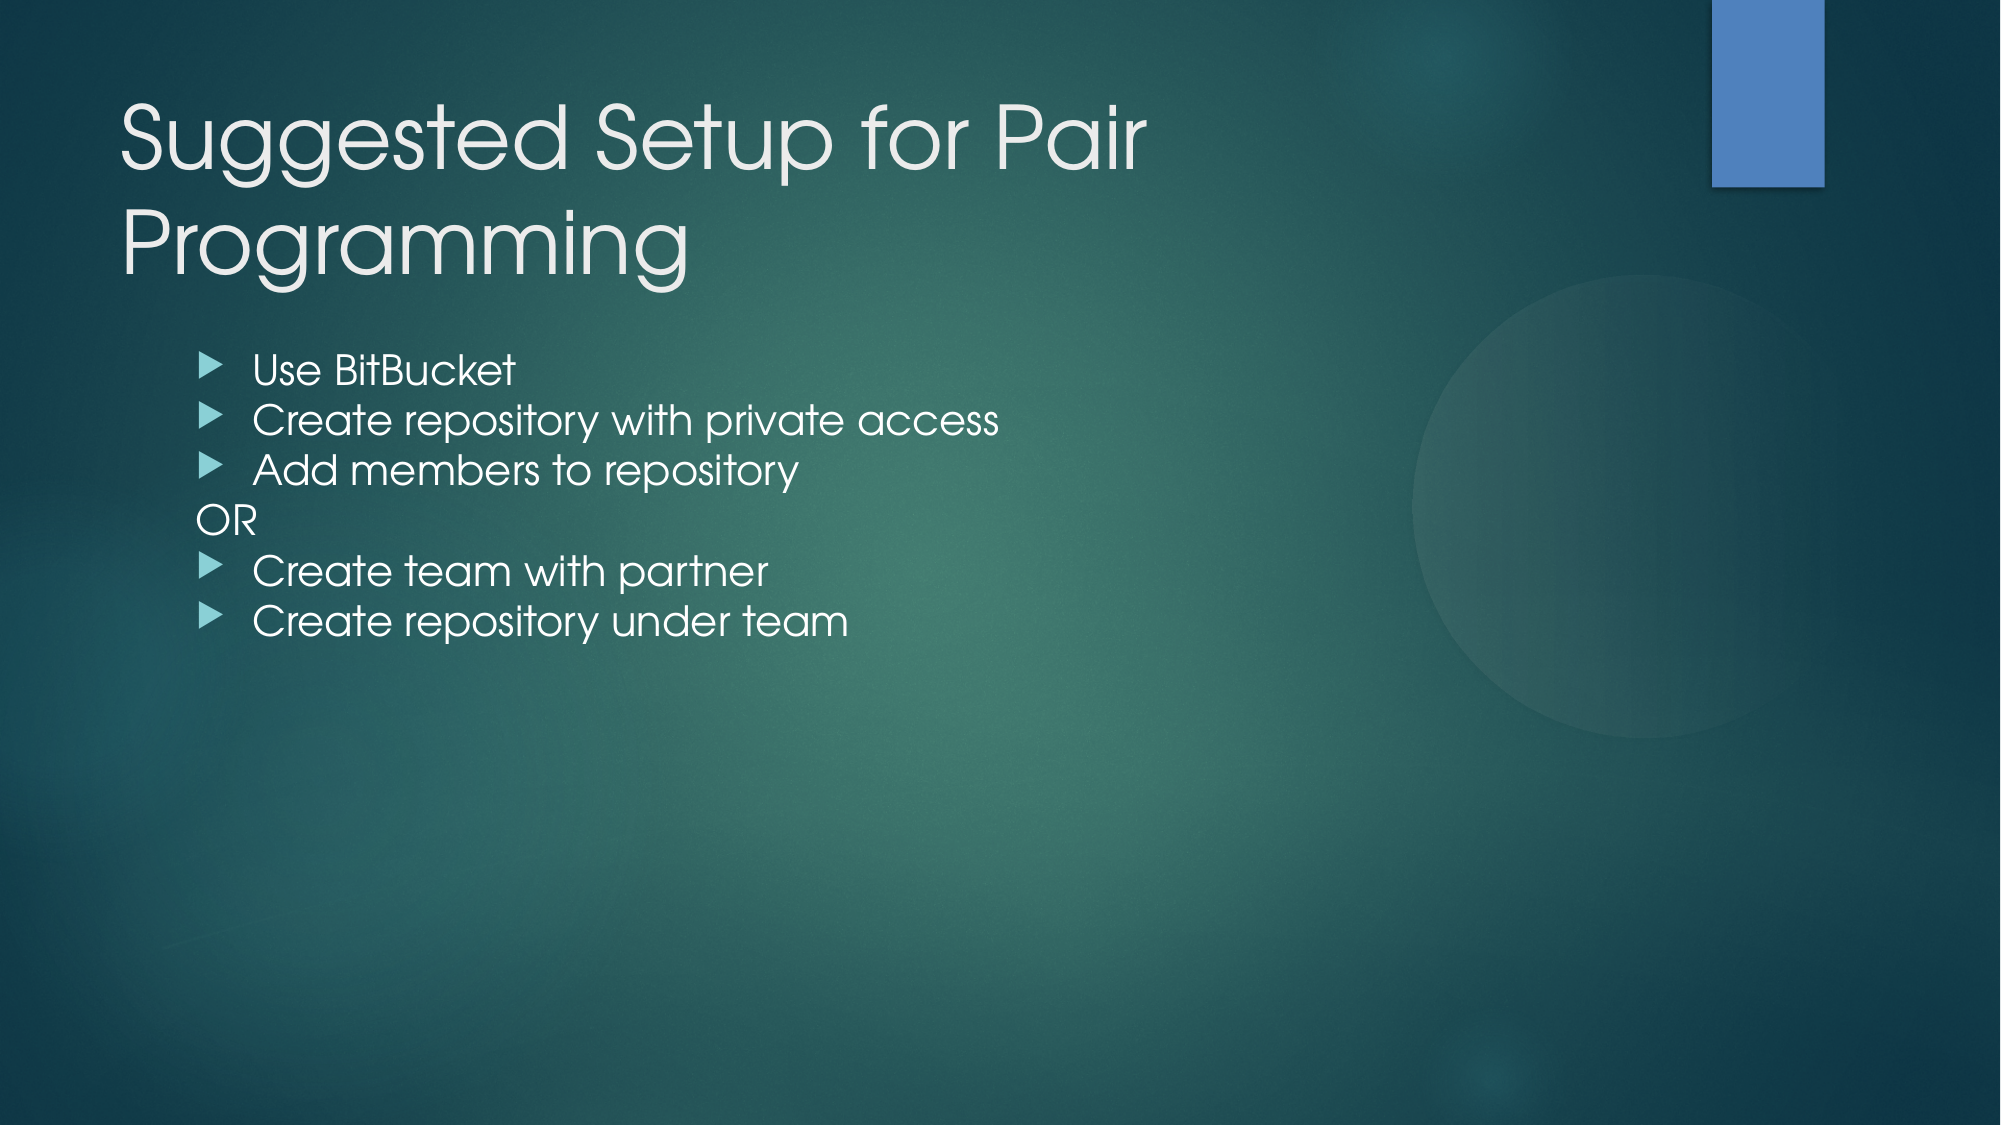

Suggested Setup for Pair Programming
Use BitBucket
Create repository with private access
Add members to repository
OR
Create team with partner
Create repository under team